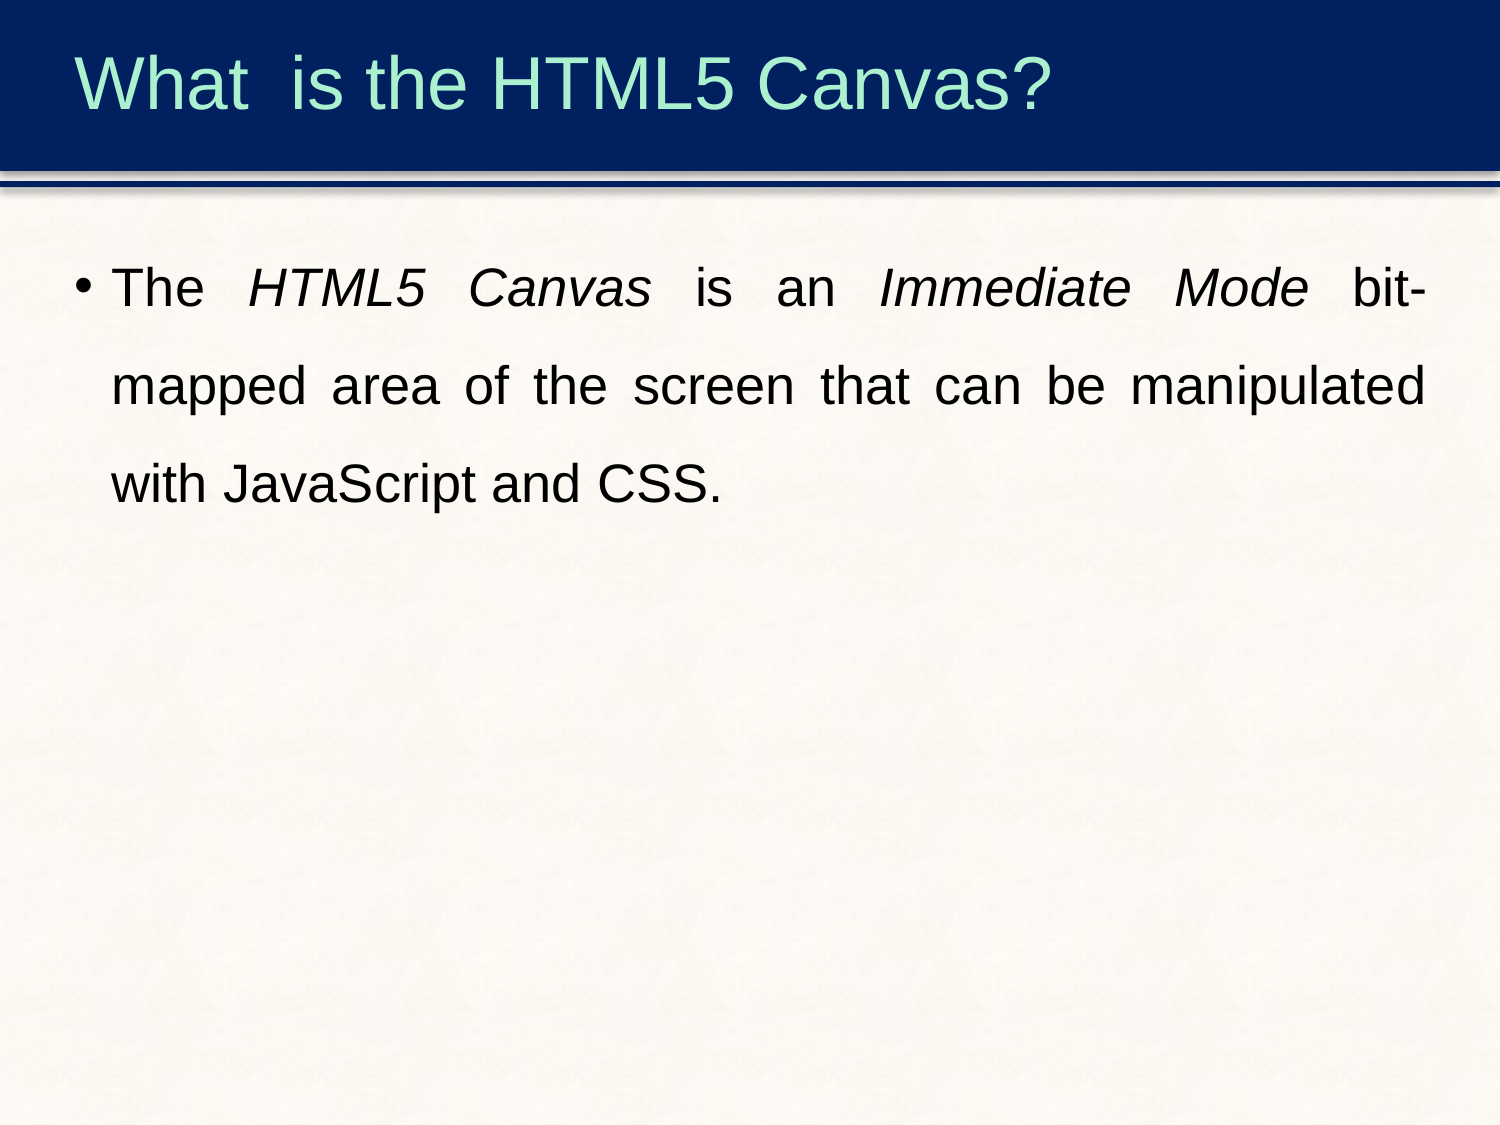

# What  is the HTML5 Canvas?
The HTML5 Canvas is an Immediate Mode bit-mapped area of the screen that can be manipulated with JavaScript and CSS.